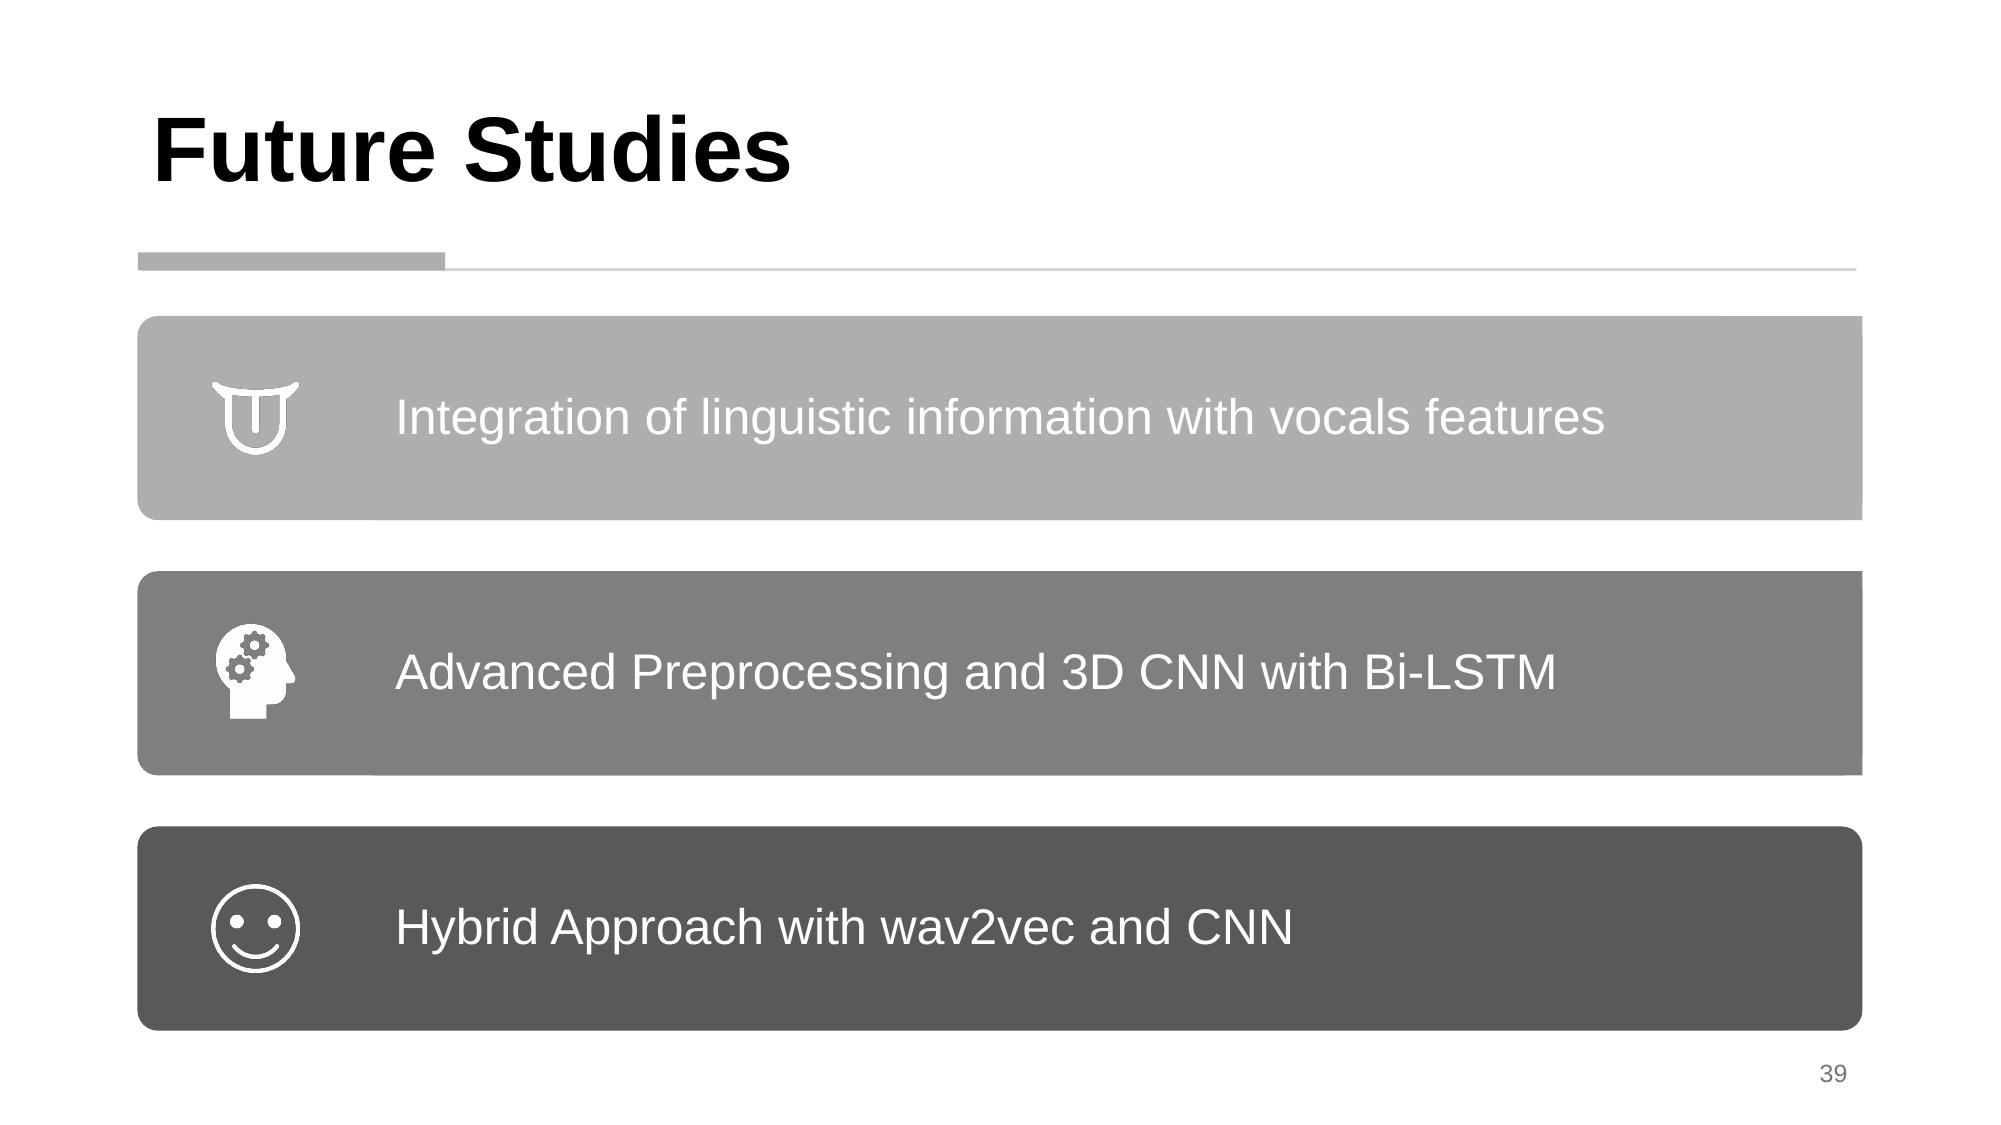

# Future Studies

Integration of linguistic information with vocals features

Advanced Preprocessing and 3D CNN with Bi-LSTM

Hybrid Approach with wav2vec and CNN

39